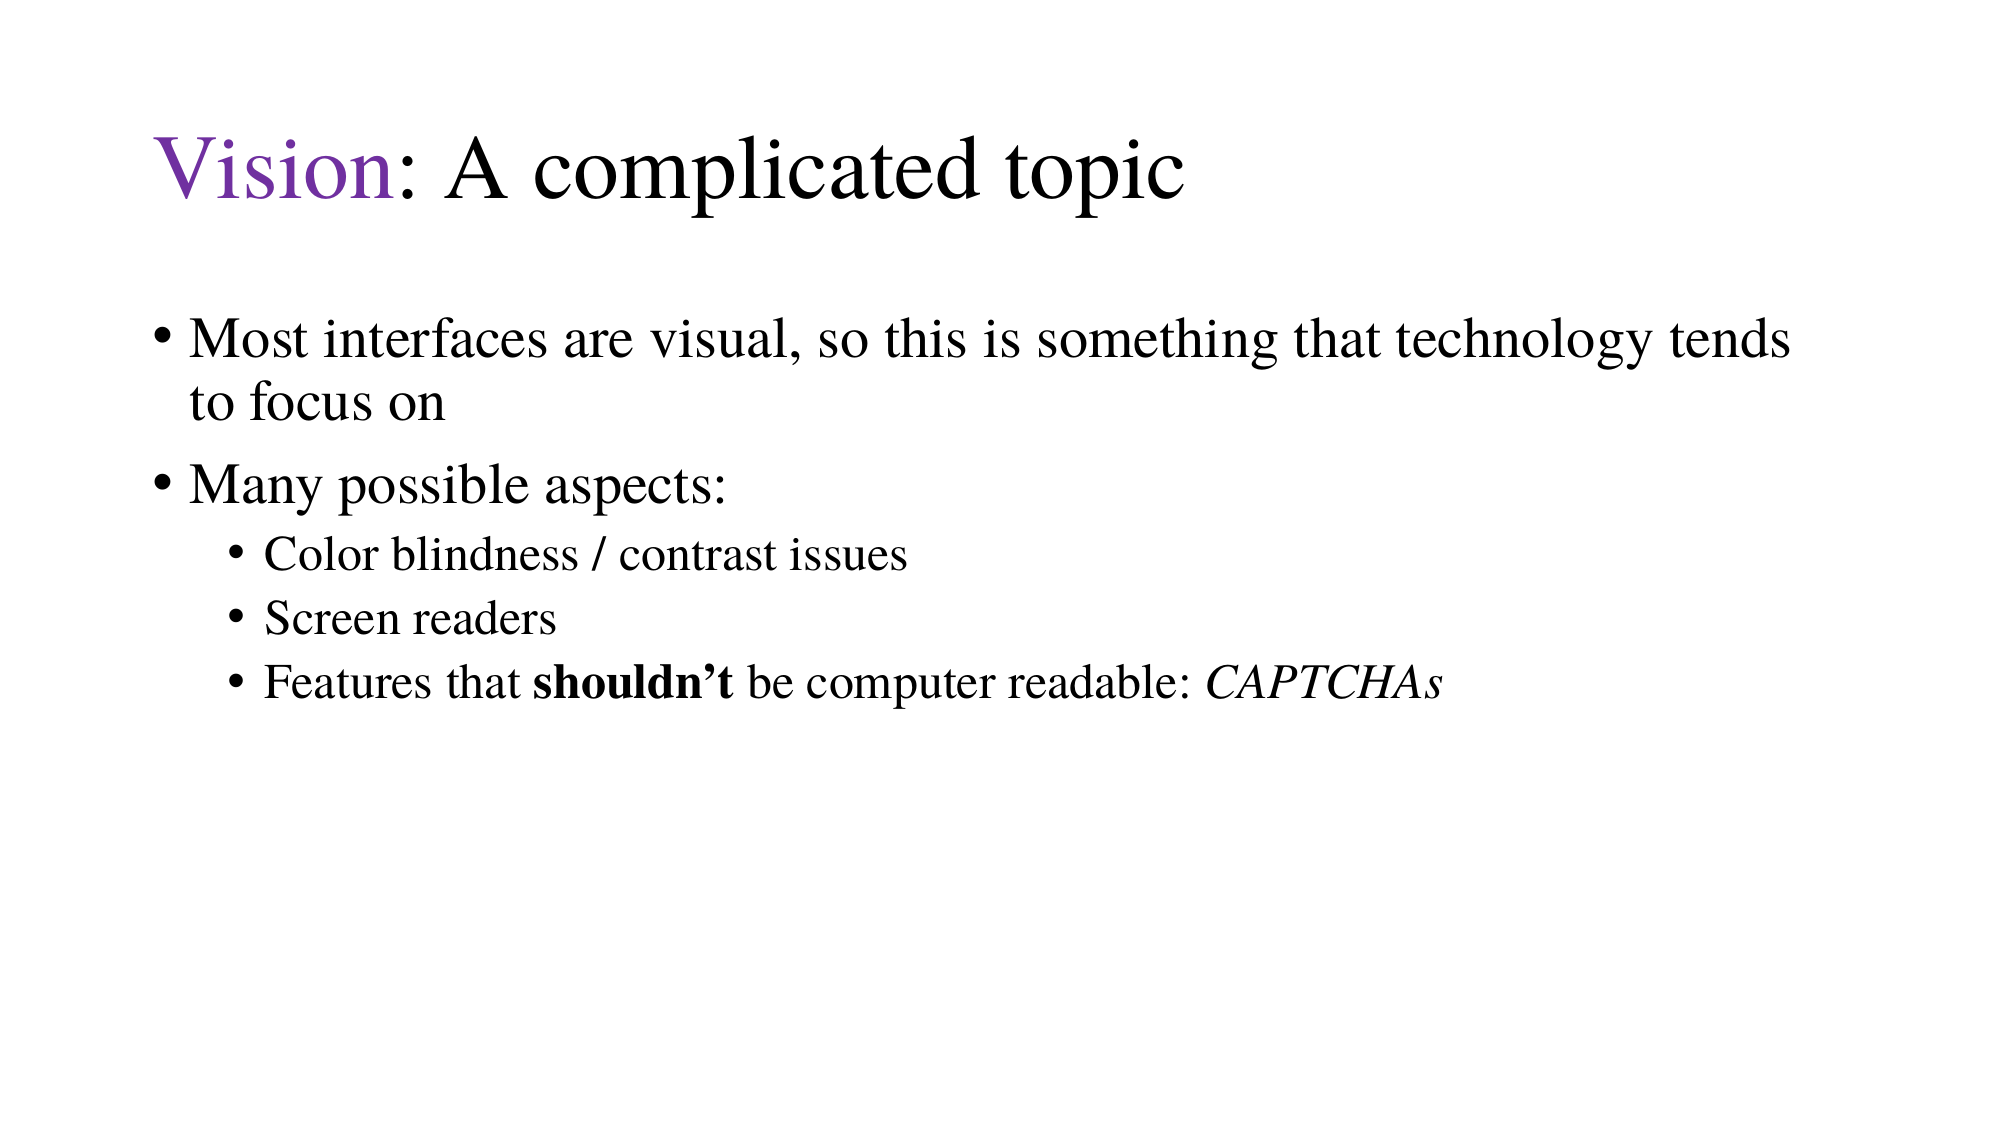

# Vision: A complicated topic
Most interfaces are visual, so this is something that technology tends to focus on
Many possible aspects:
Color blindness / contrast issues
Screen readers
Features that shouldn’t be computer readable: CAPTCHAs